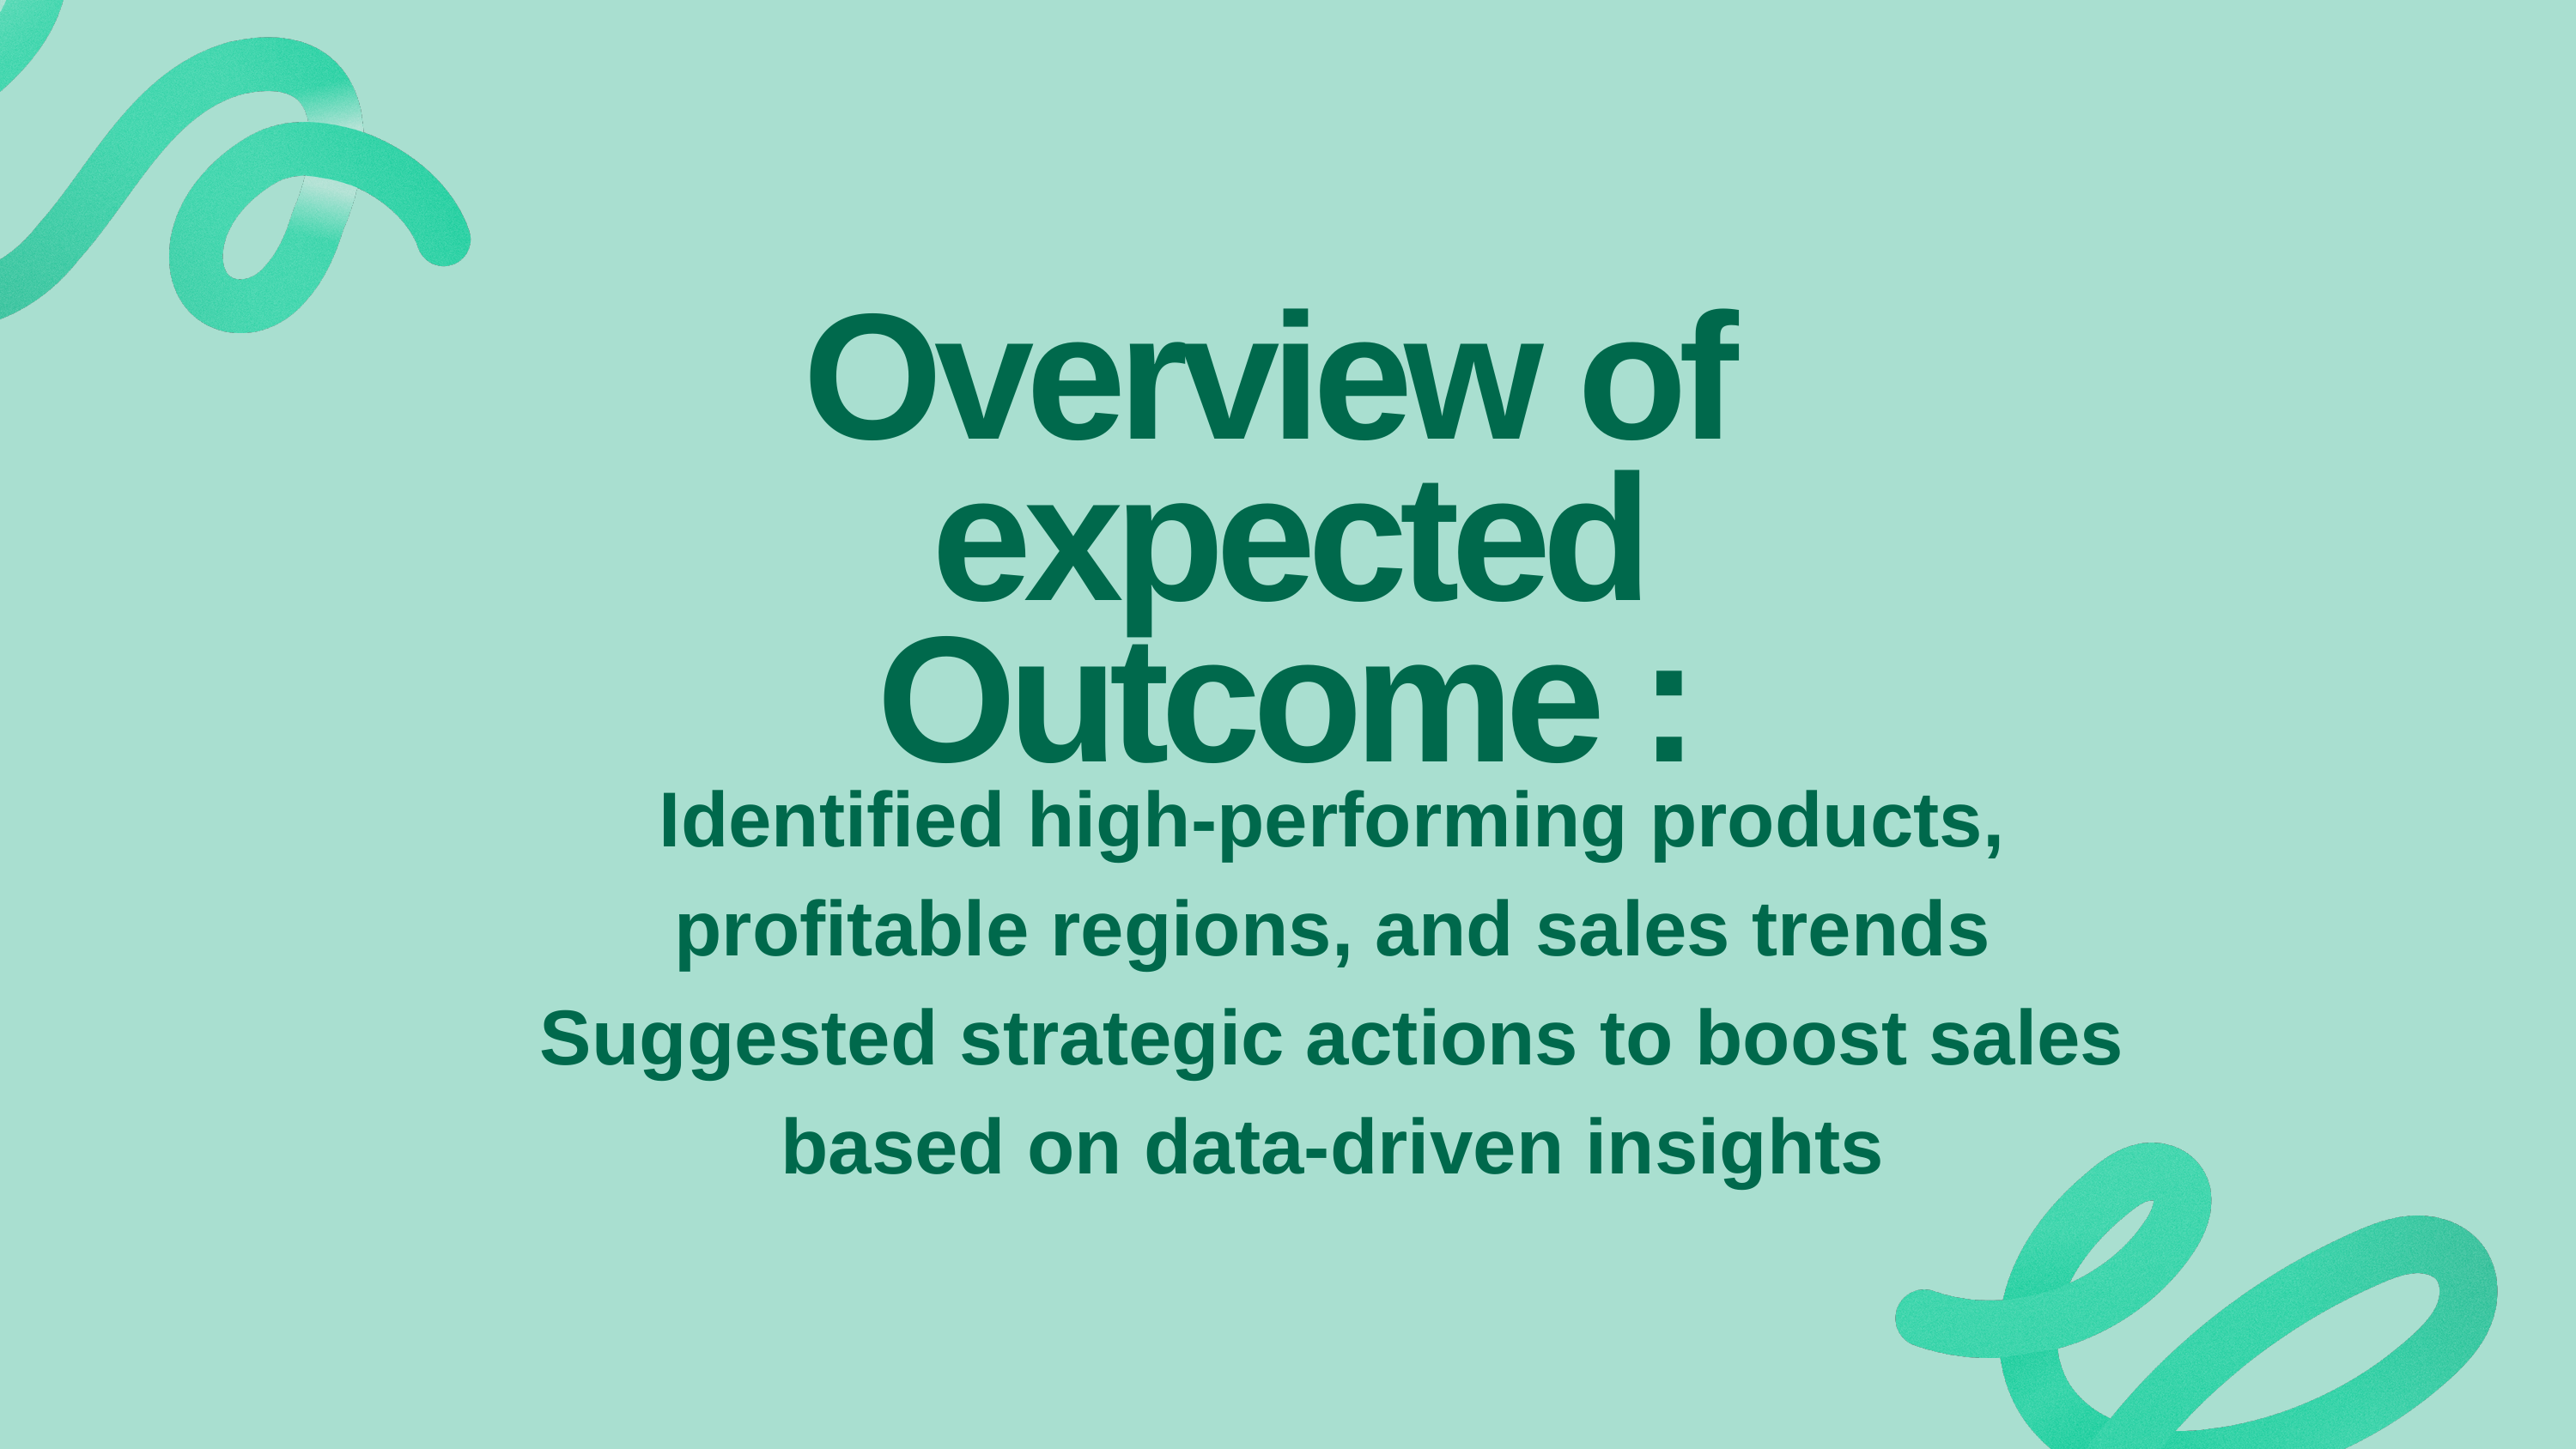

Overview of  expected Outcome :
Identified high-performing products, profitable regions, and sales trends
Suggested strategic actions to boost sales based on data-driven insights